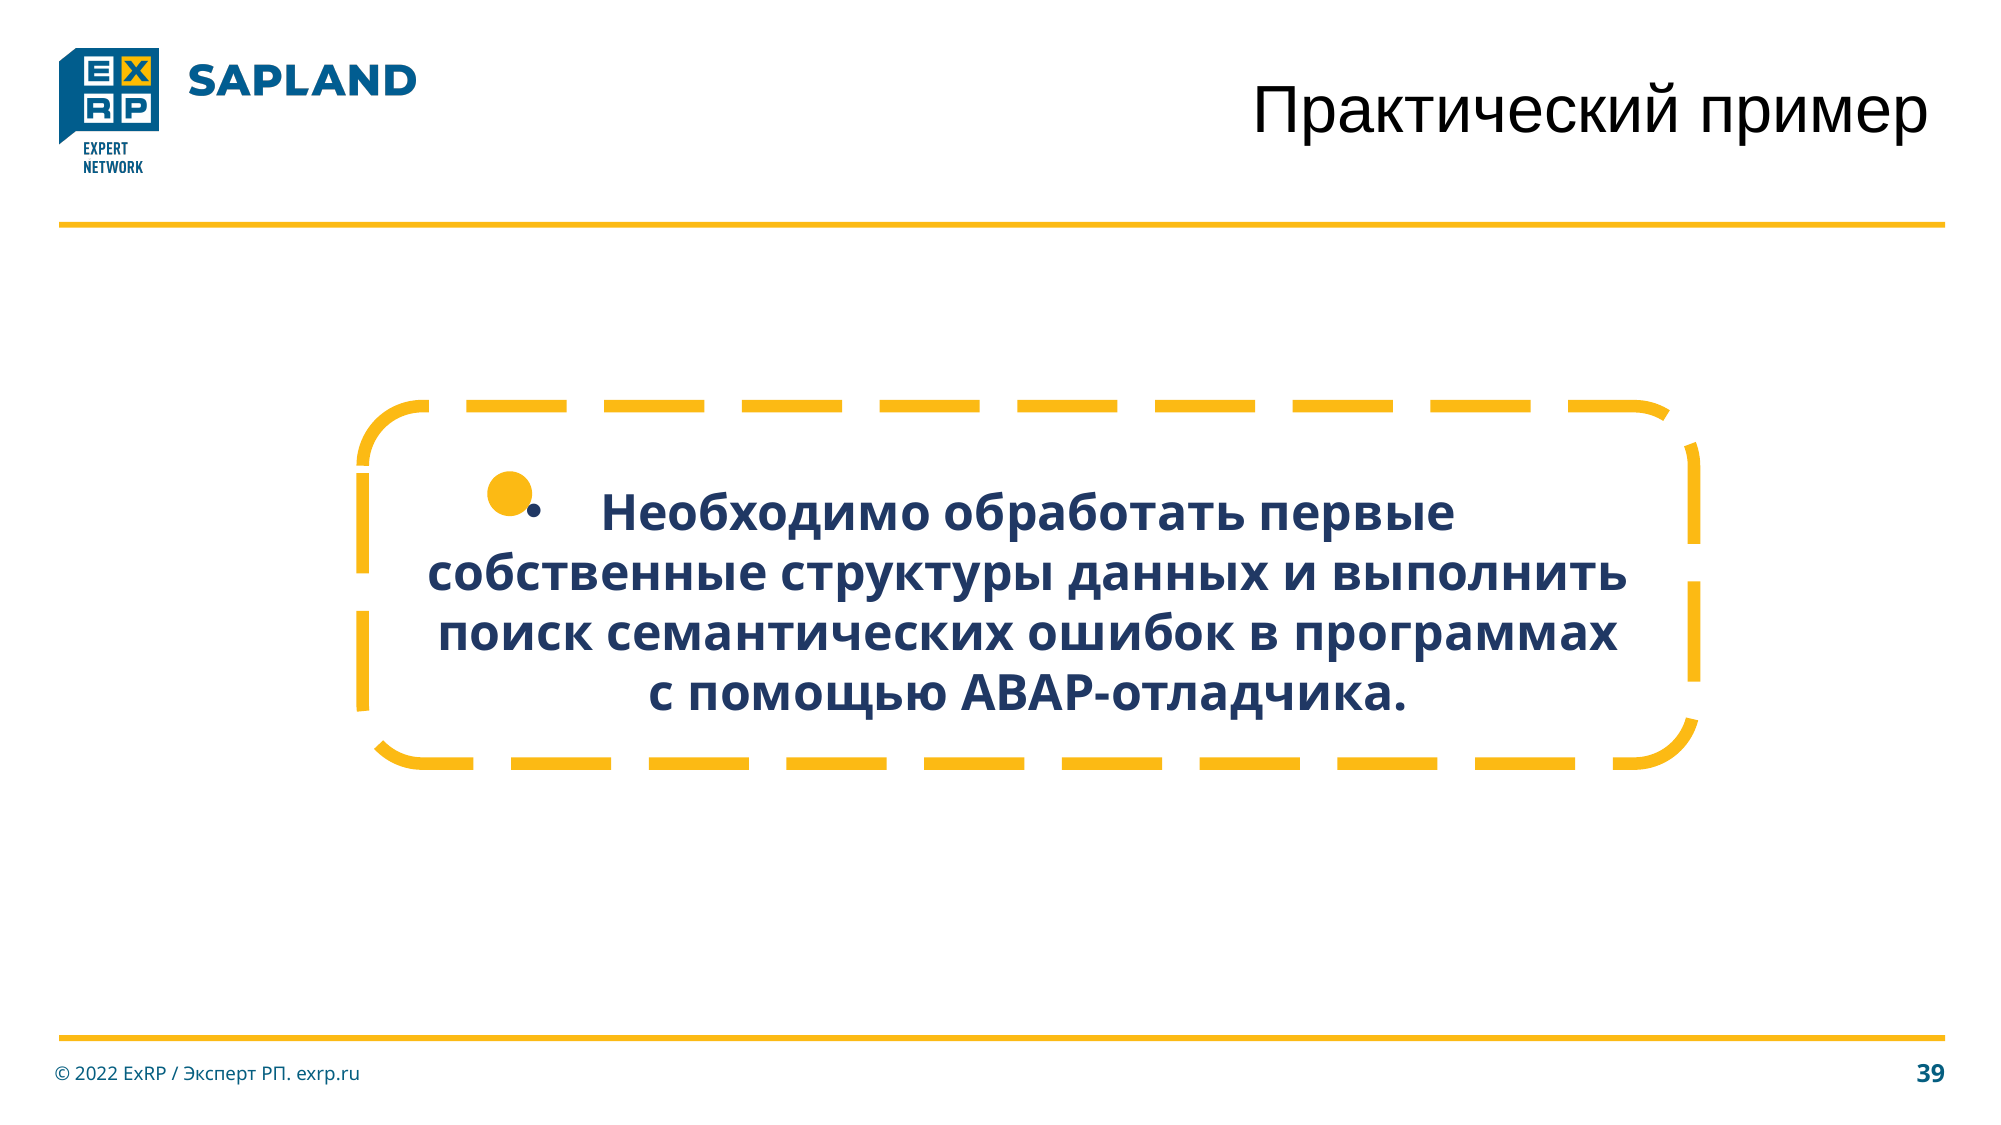

# Практический пример

Необходимо обработать первые собственные структуры данных и выполнить поиск семантических ошибок в программах с помощью ABAP-отладчика.

© 2022 ExRP / Эксперт РП. exrp.ru
39